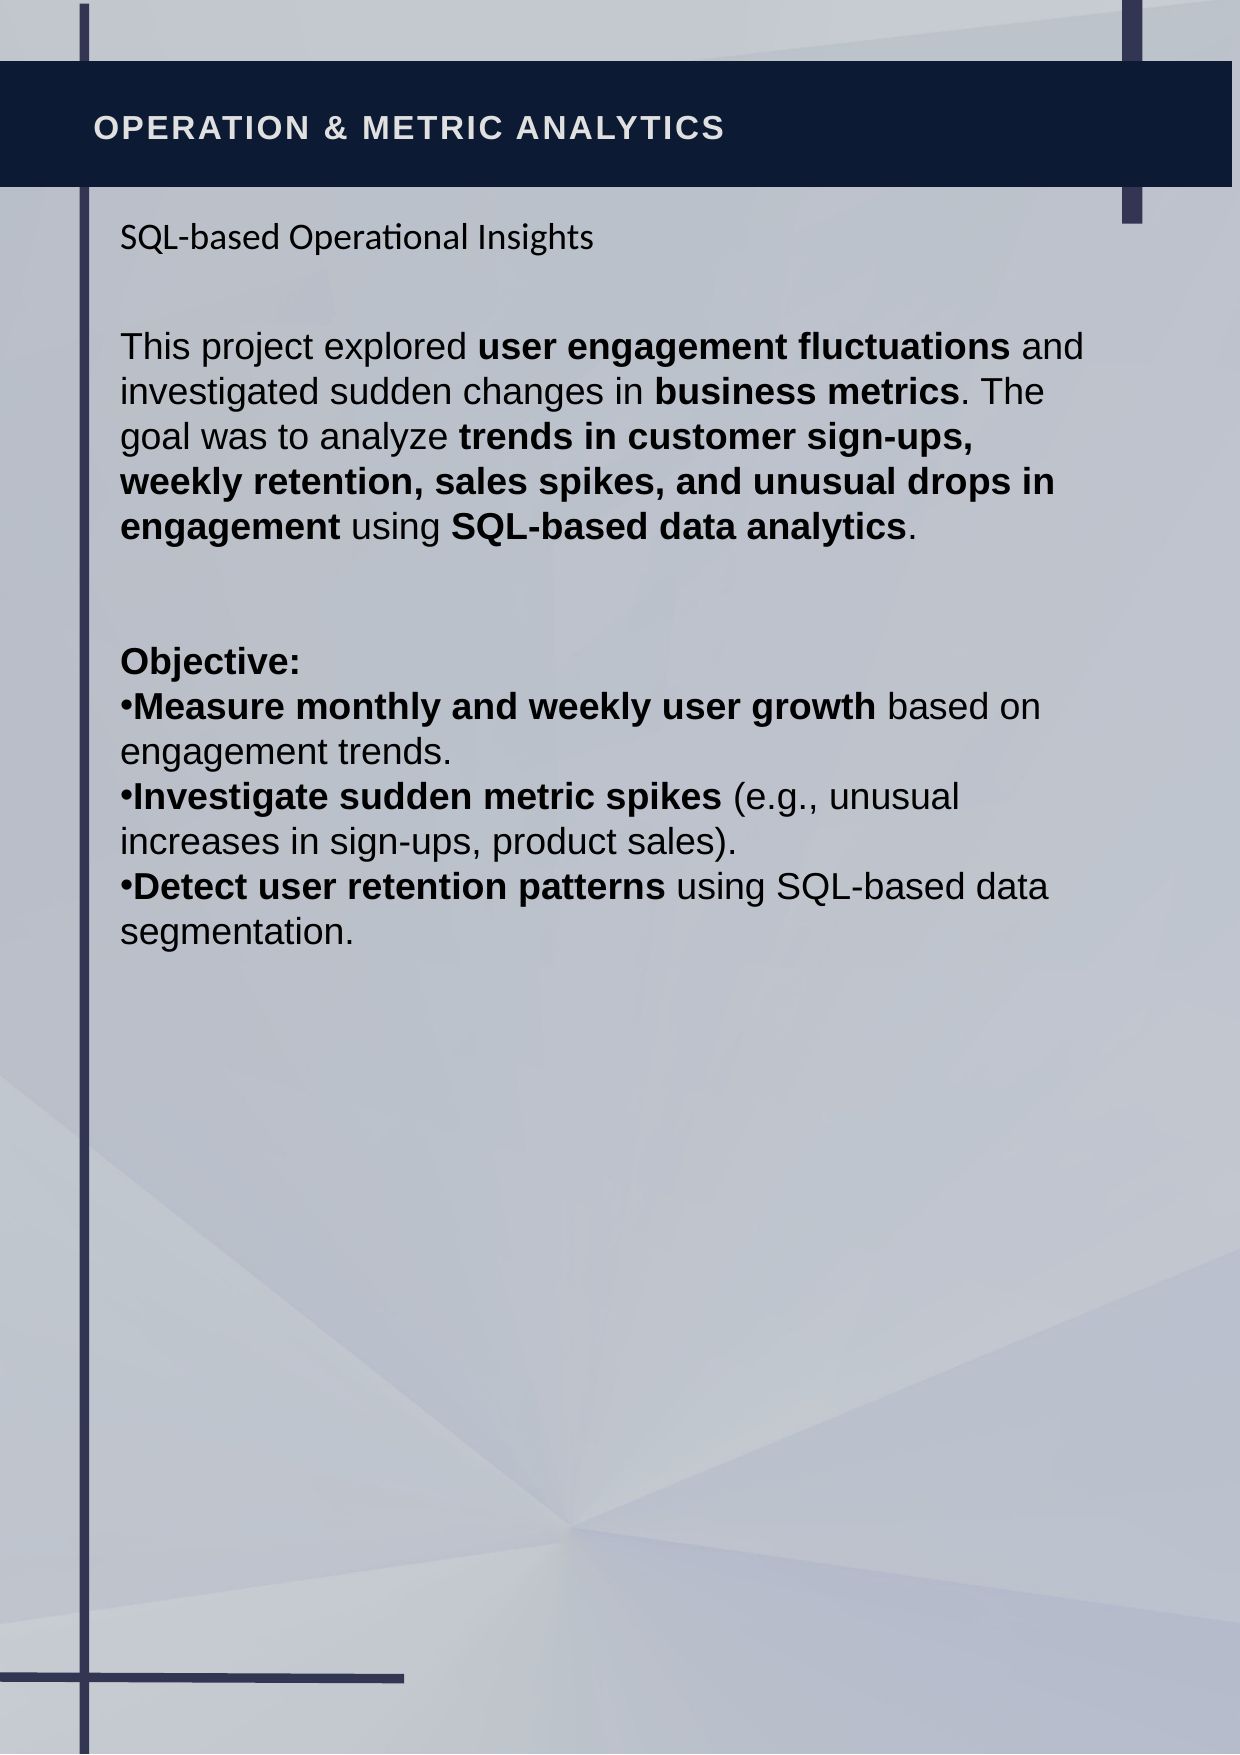

OPERATION & METRIC ANALYTICS
SQL-based Operational Insights
This project explored user engagement fluctuations and investigated sudden changes in business metrics. The goal was to analyze trends in customer sign-ups, weekly retention, sales spikes, and unusual drops in engagement using SQL-based data analytics.

Objective:
Measure monthly and weekly user growth based on engagement trends.
Investigate sudden metric spikes (e.g., unusual increases in sign-ups, product sales).
Detect user retention patterns using SQL-based data segmentation.